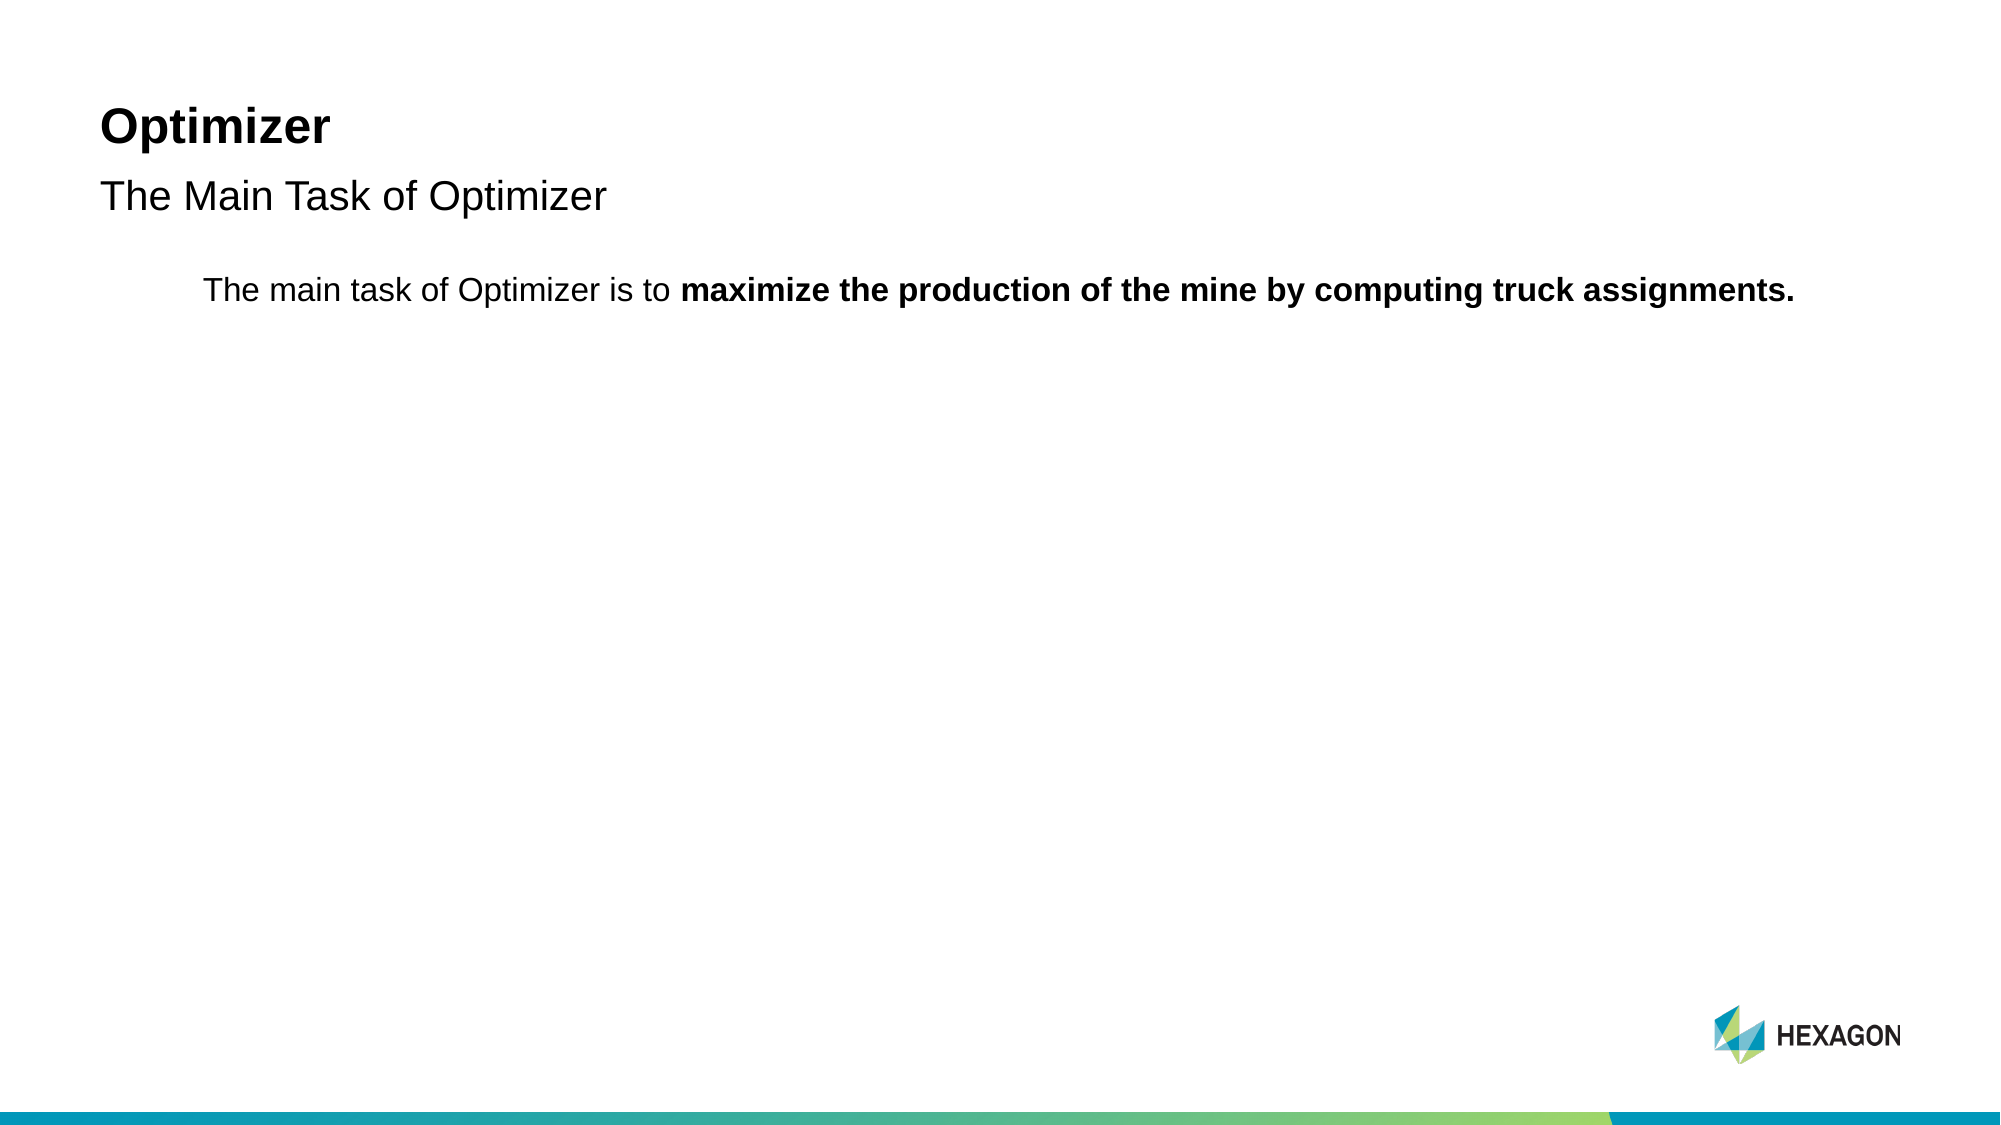

# Optimizer
The Main Task of Optimizer
The main task of Optimizer is to maximize the production of the mine by computing truck assignments.